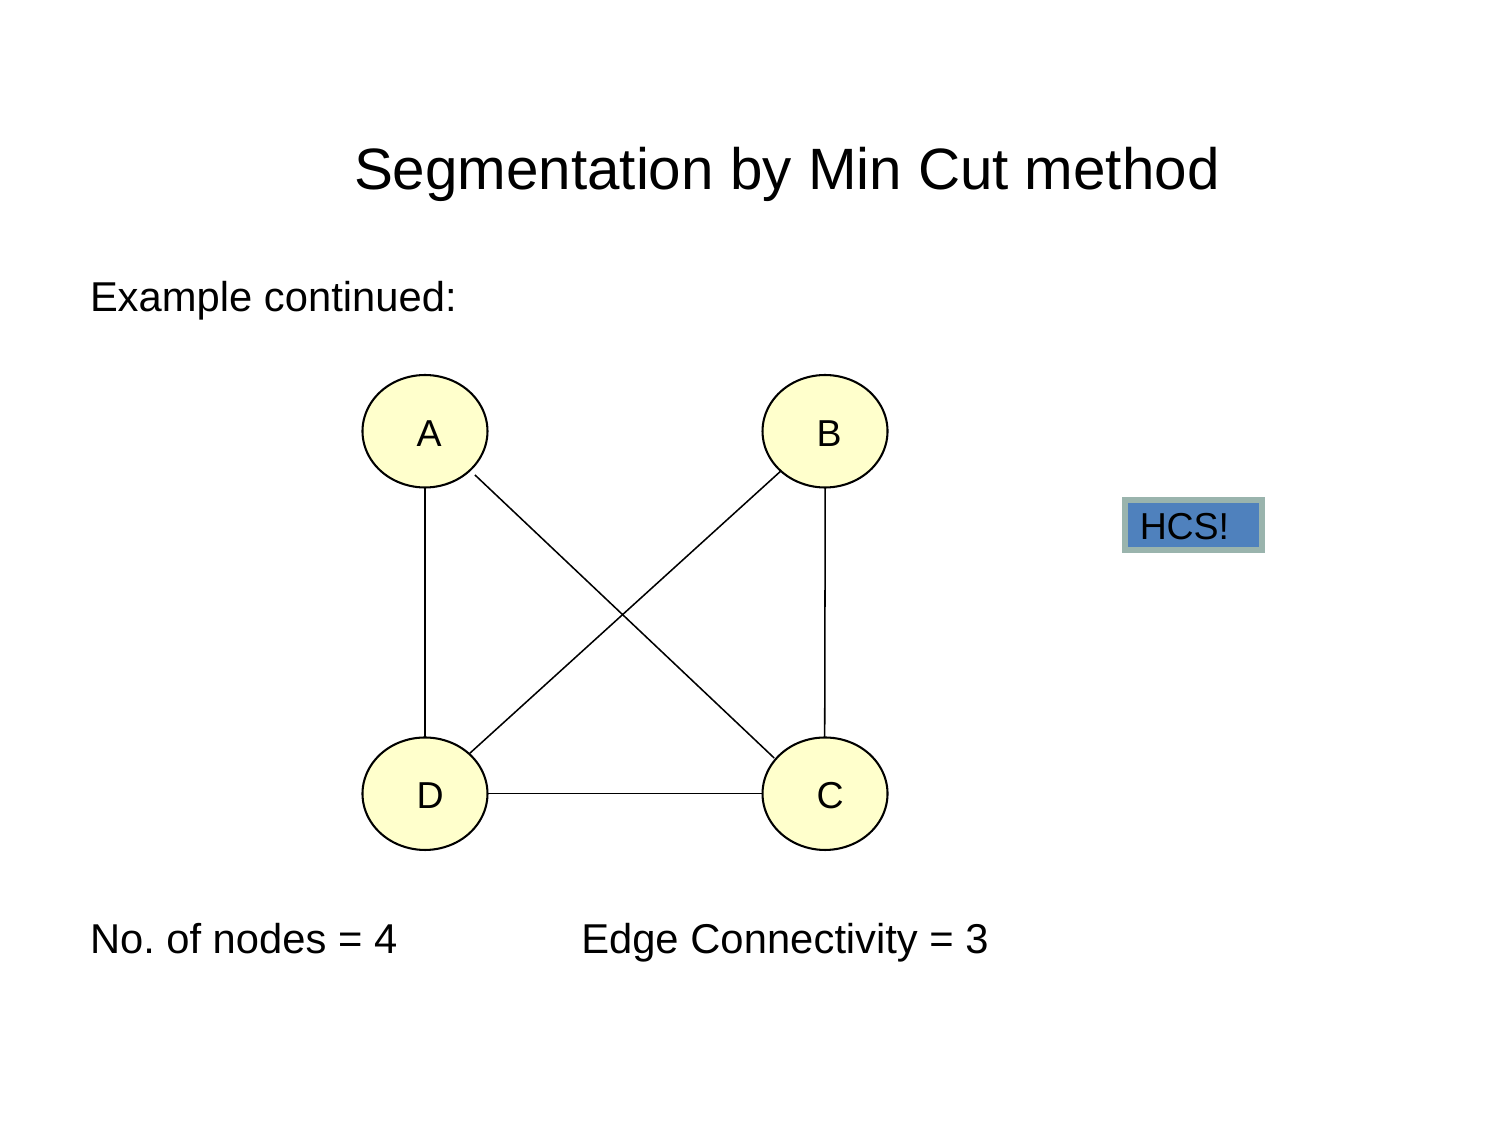

# Segmentation by Min Cut method
Example continued:

No. of nodes = 4                Edge Connectivity = 3

  A
  B
HCS!
  D
  C